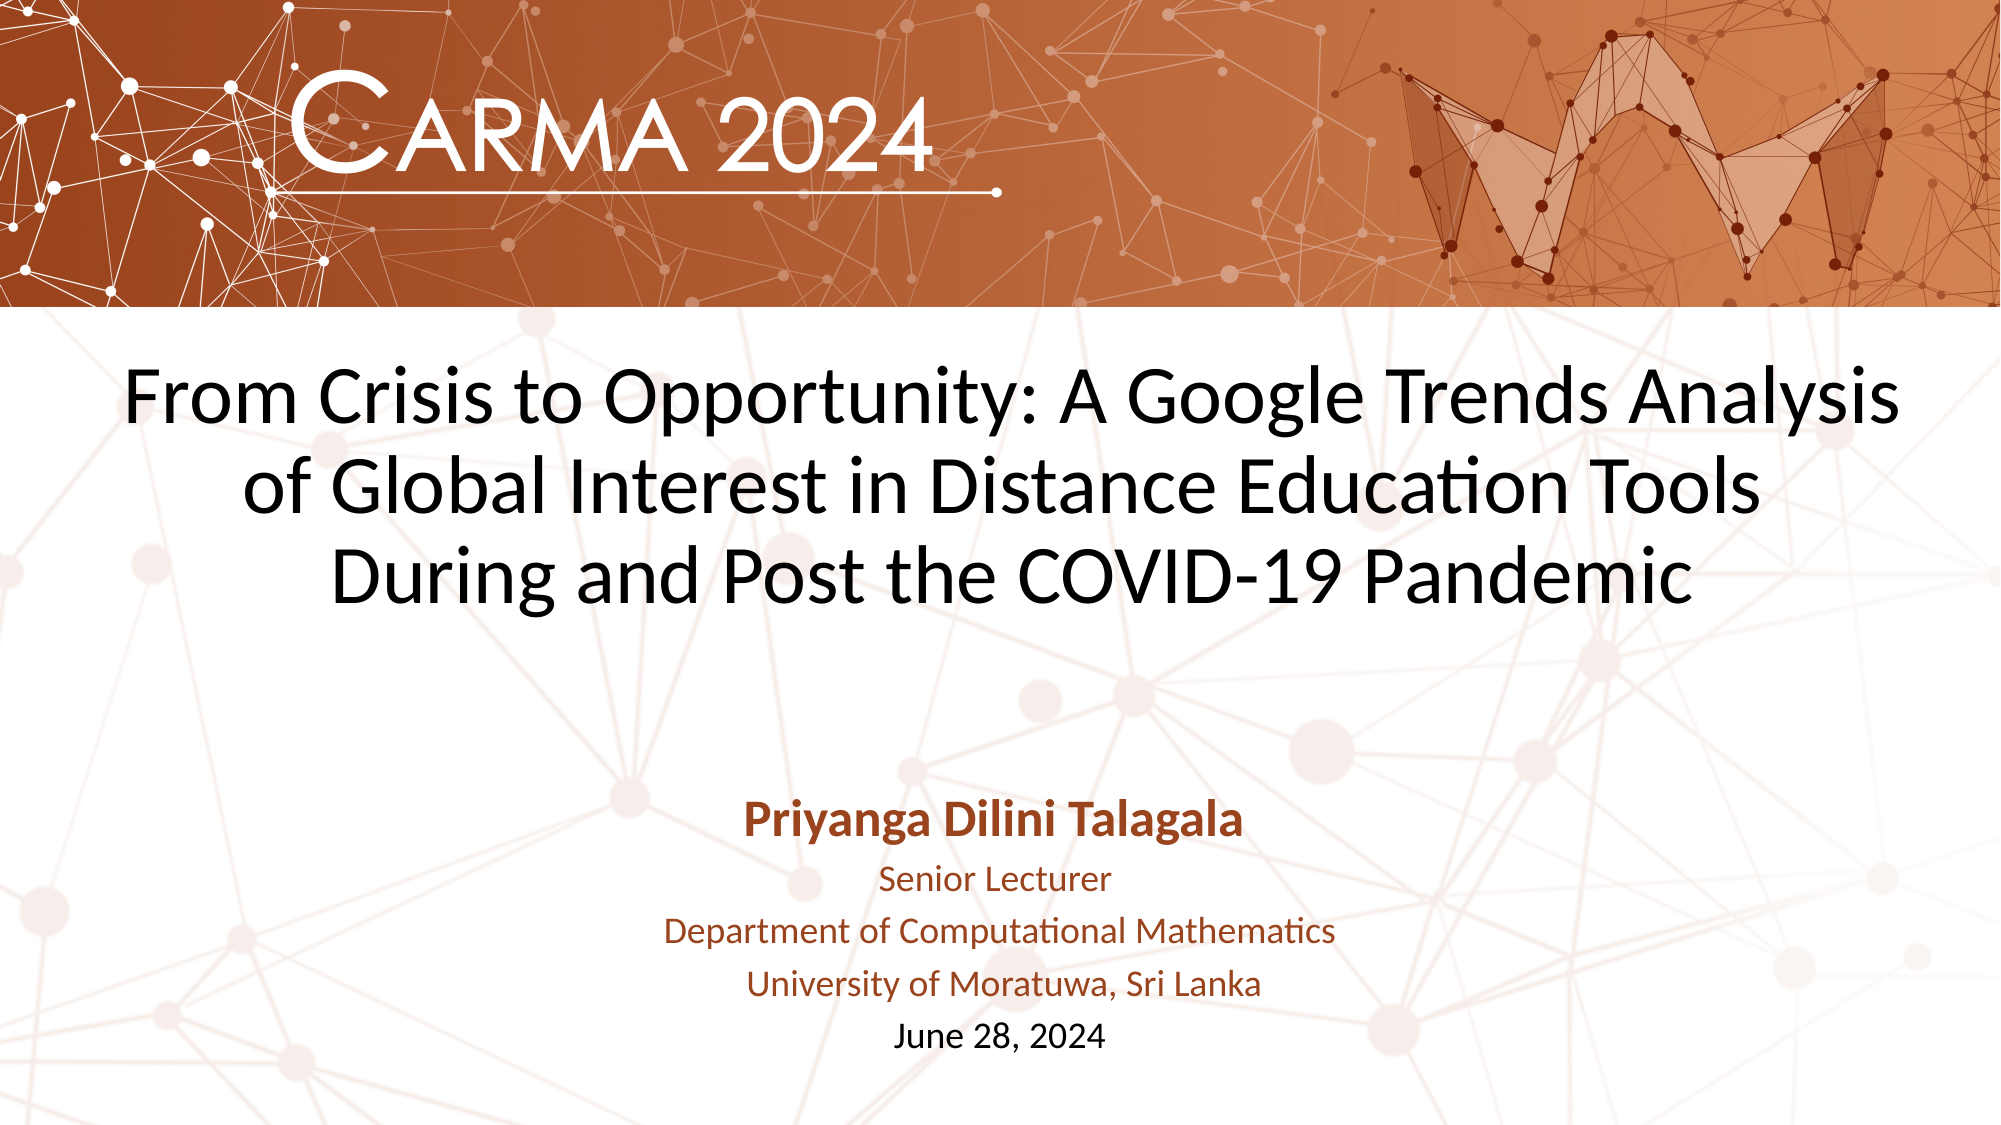

# From Crisis to Opportunity: A Google Trends Analysis of Global Interest in Distance Education Tools During and Post the COVID-19 Pandemic

Priyanga Dilini Talagala
Senior Lecturer
Department of Computational Mathematics
 University of Moratuwa, Sri Lanka
June 28, 2024